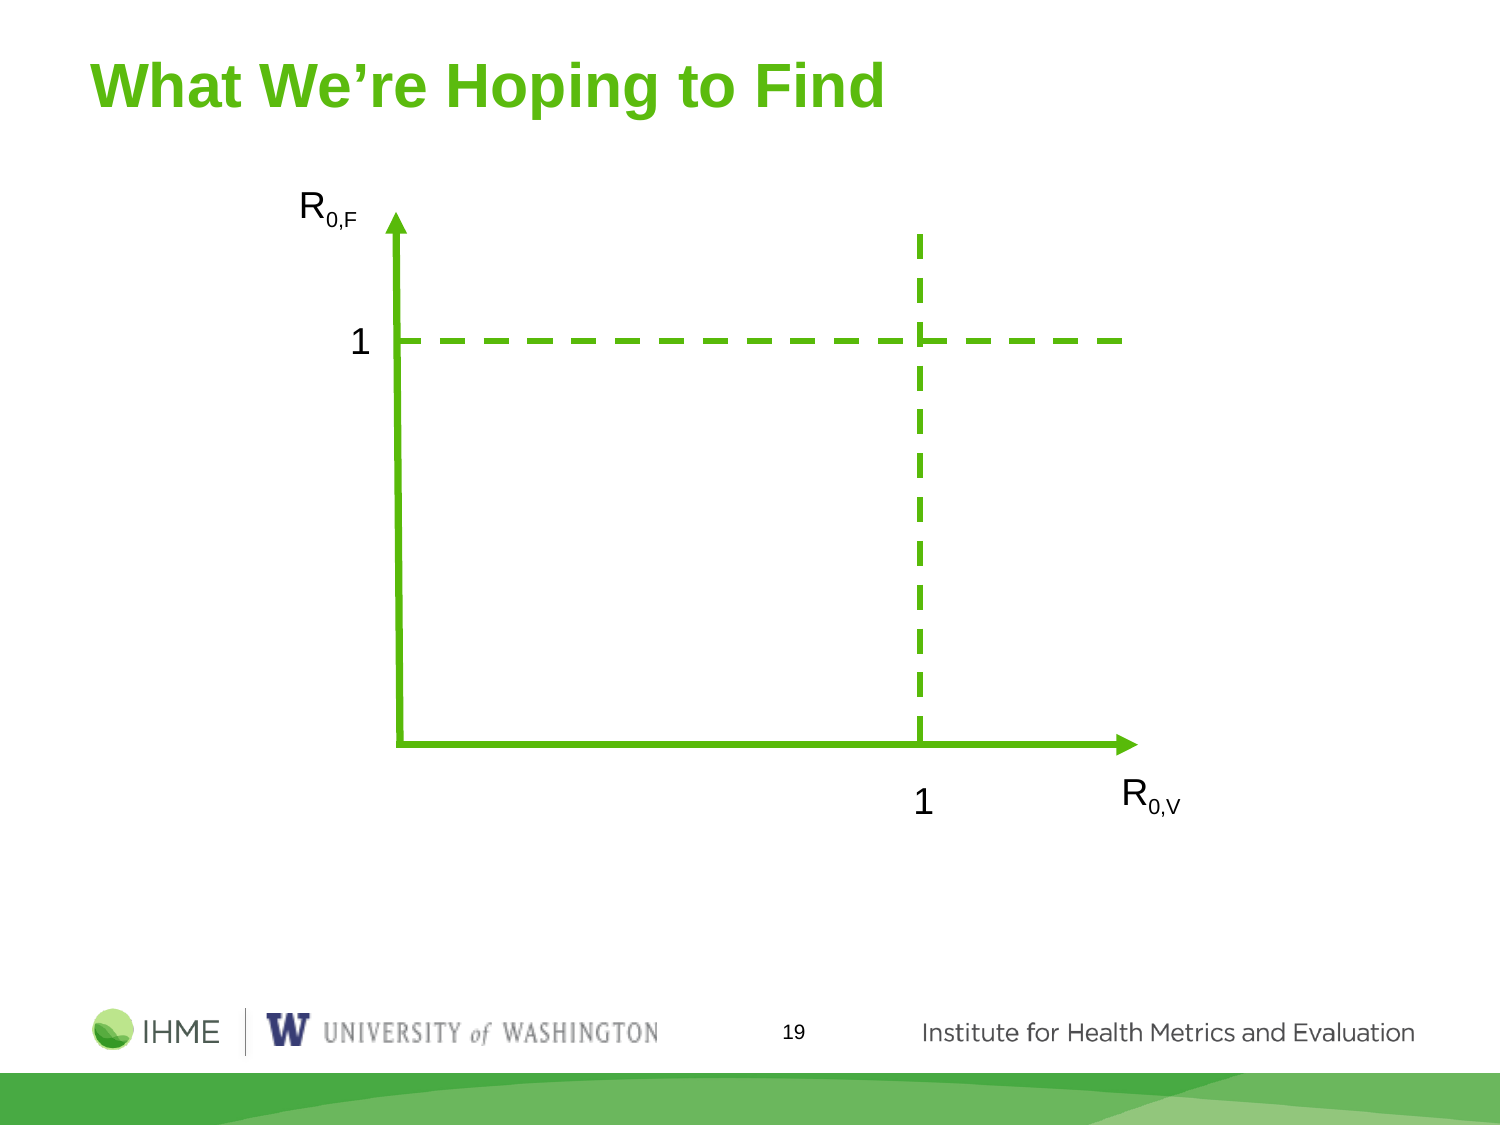

# What We’re Hoping to Find
R0,F
1
R0,V
1
19